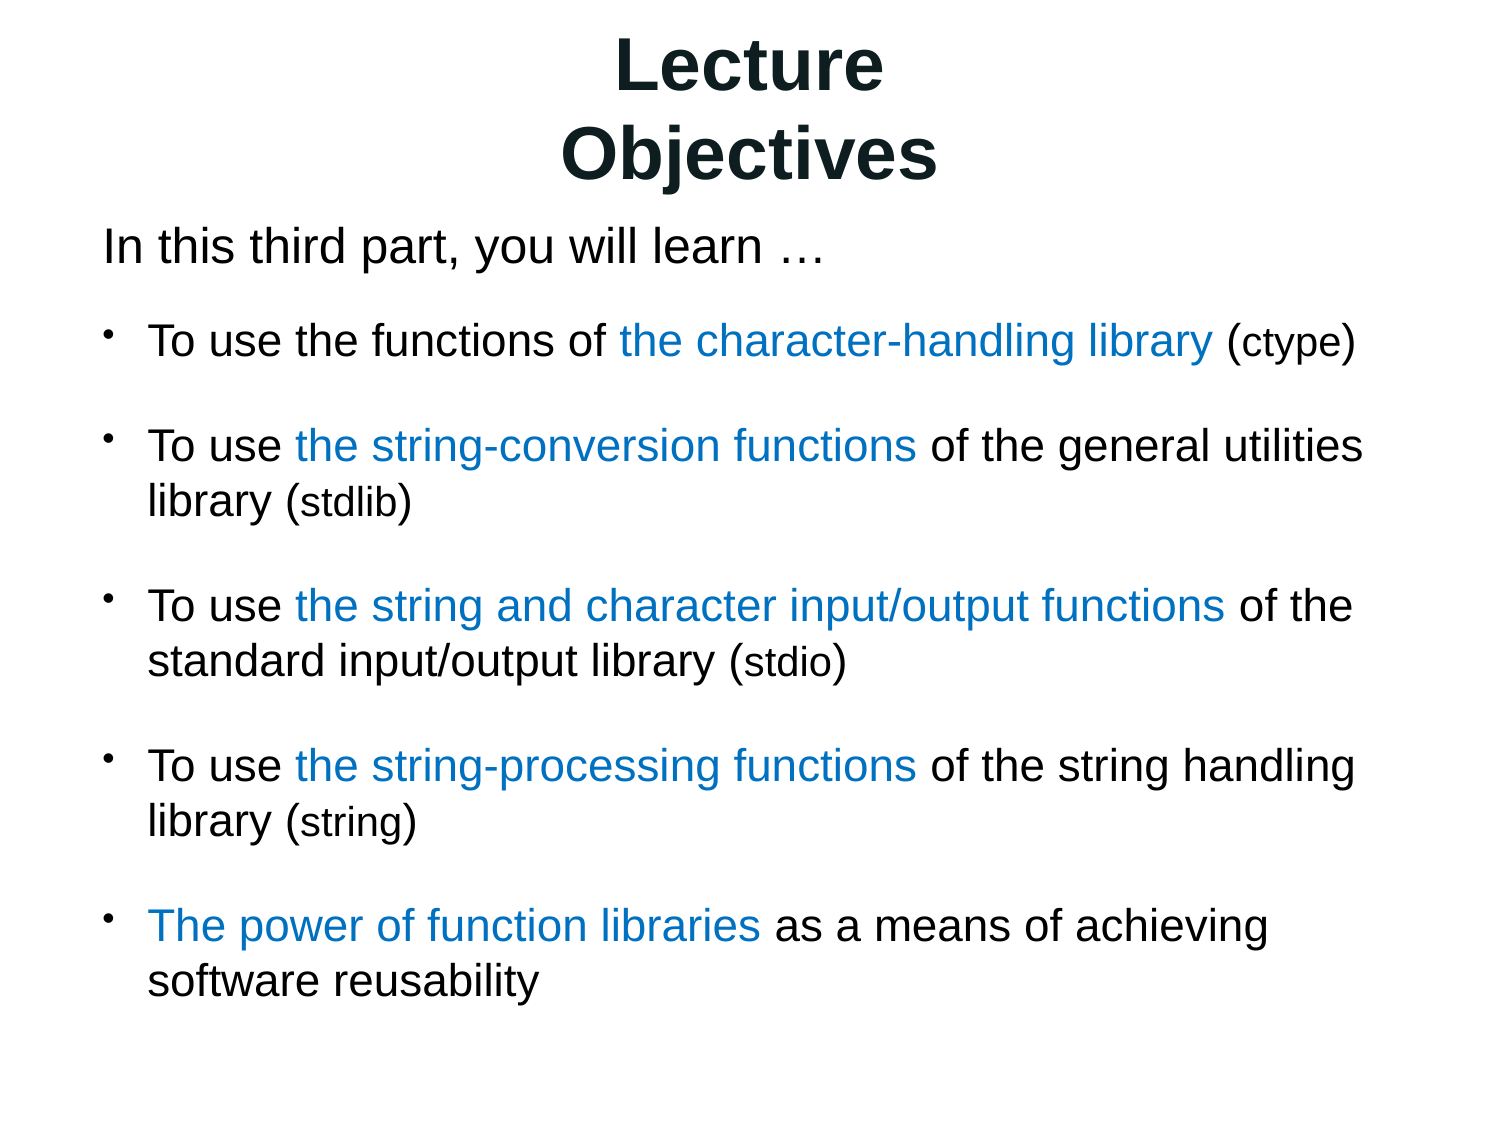

# Lecture Objectives
In this third part, you will learn …
To use the functions of the character-handling library (ctype)
To use the string-conversion functions of the general utilities library (stdlib)
To use the string and character input/output functions of the standard input/output library (stdio)
To use the string-processing functions of the string handling library (string)
The power of function libraries as a means of achieving software reusability